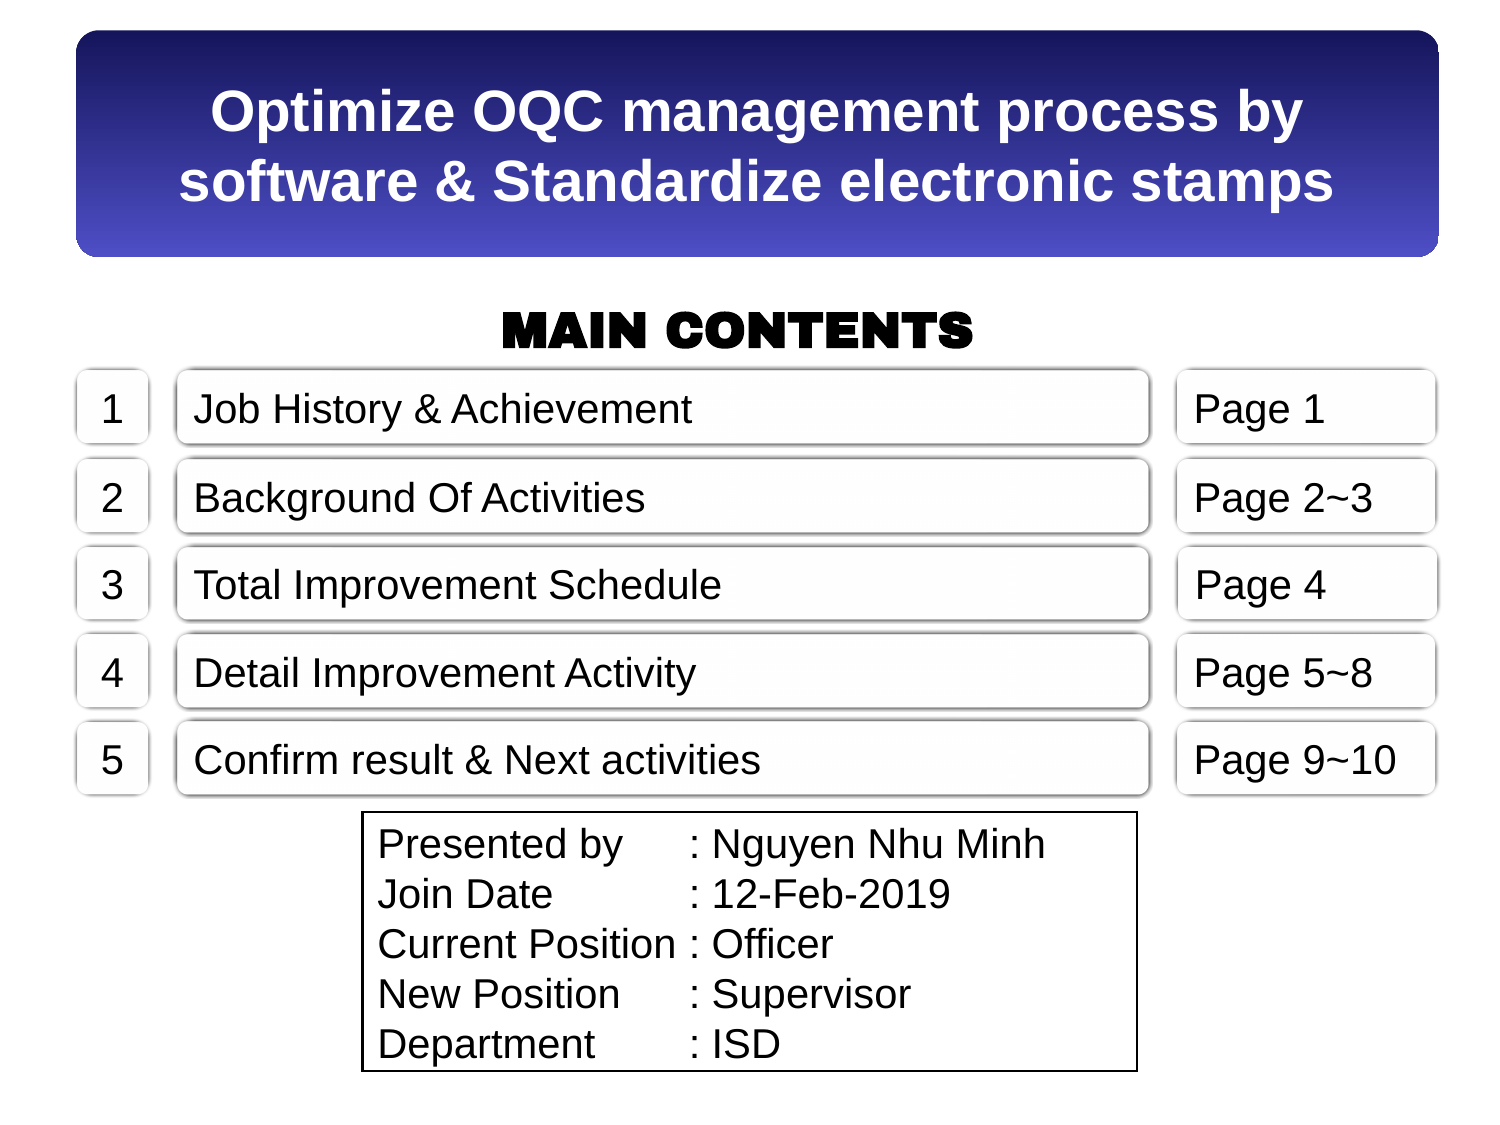

Optimize OQC management process by software & Standardize electronic stamps
MAIN CONTENTS
Job History & Achievement
1
Page 1
2
Background Of Activities
Page 2~3
3
Total Improvement Schedule
Page 4
4
Detail Improvement Activity
Page 5~8
Confirm result & Next activities
5
Page 9~10
Presented by	 : Nguyen Nhu Minh
Join Date	 : 12-Feb-2019
Current Position	 : Officer
New Position	 : Supervisor
Department 	 : ISD